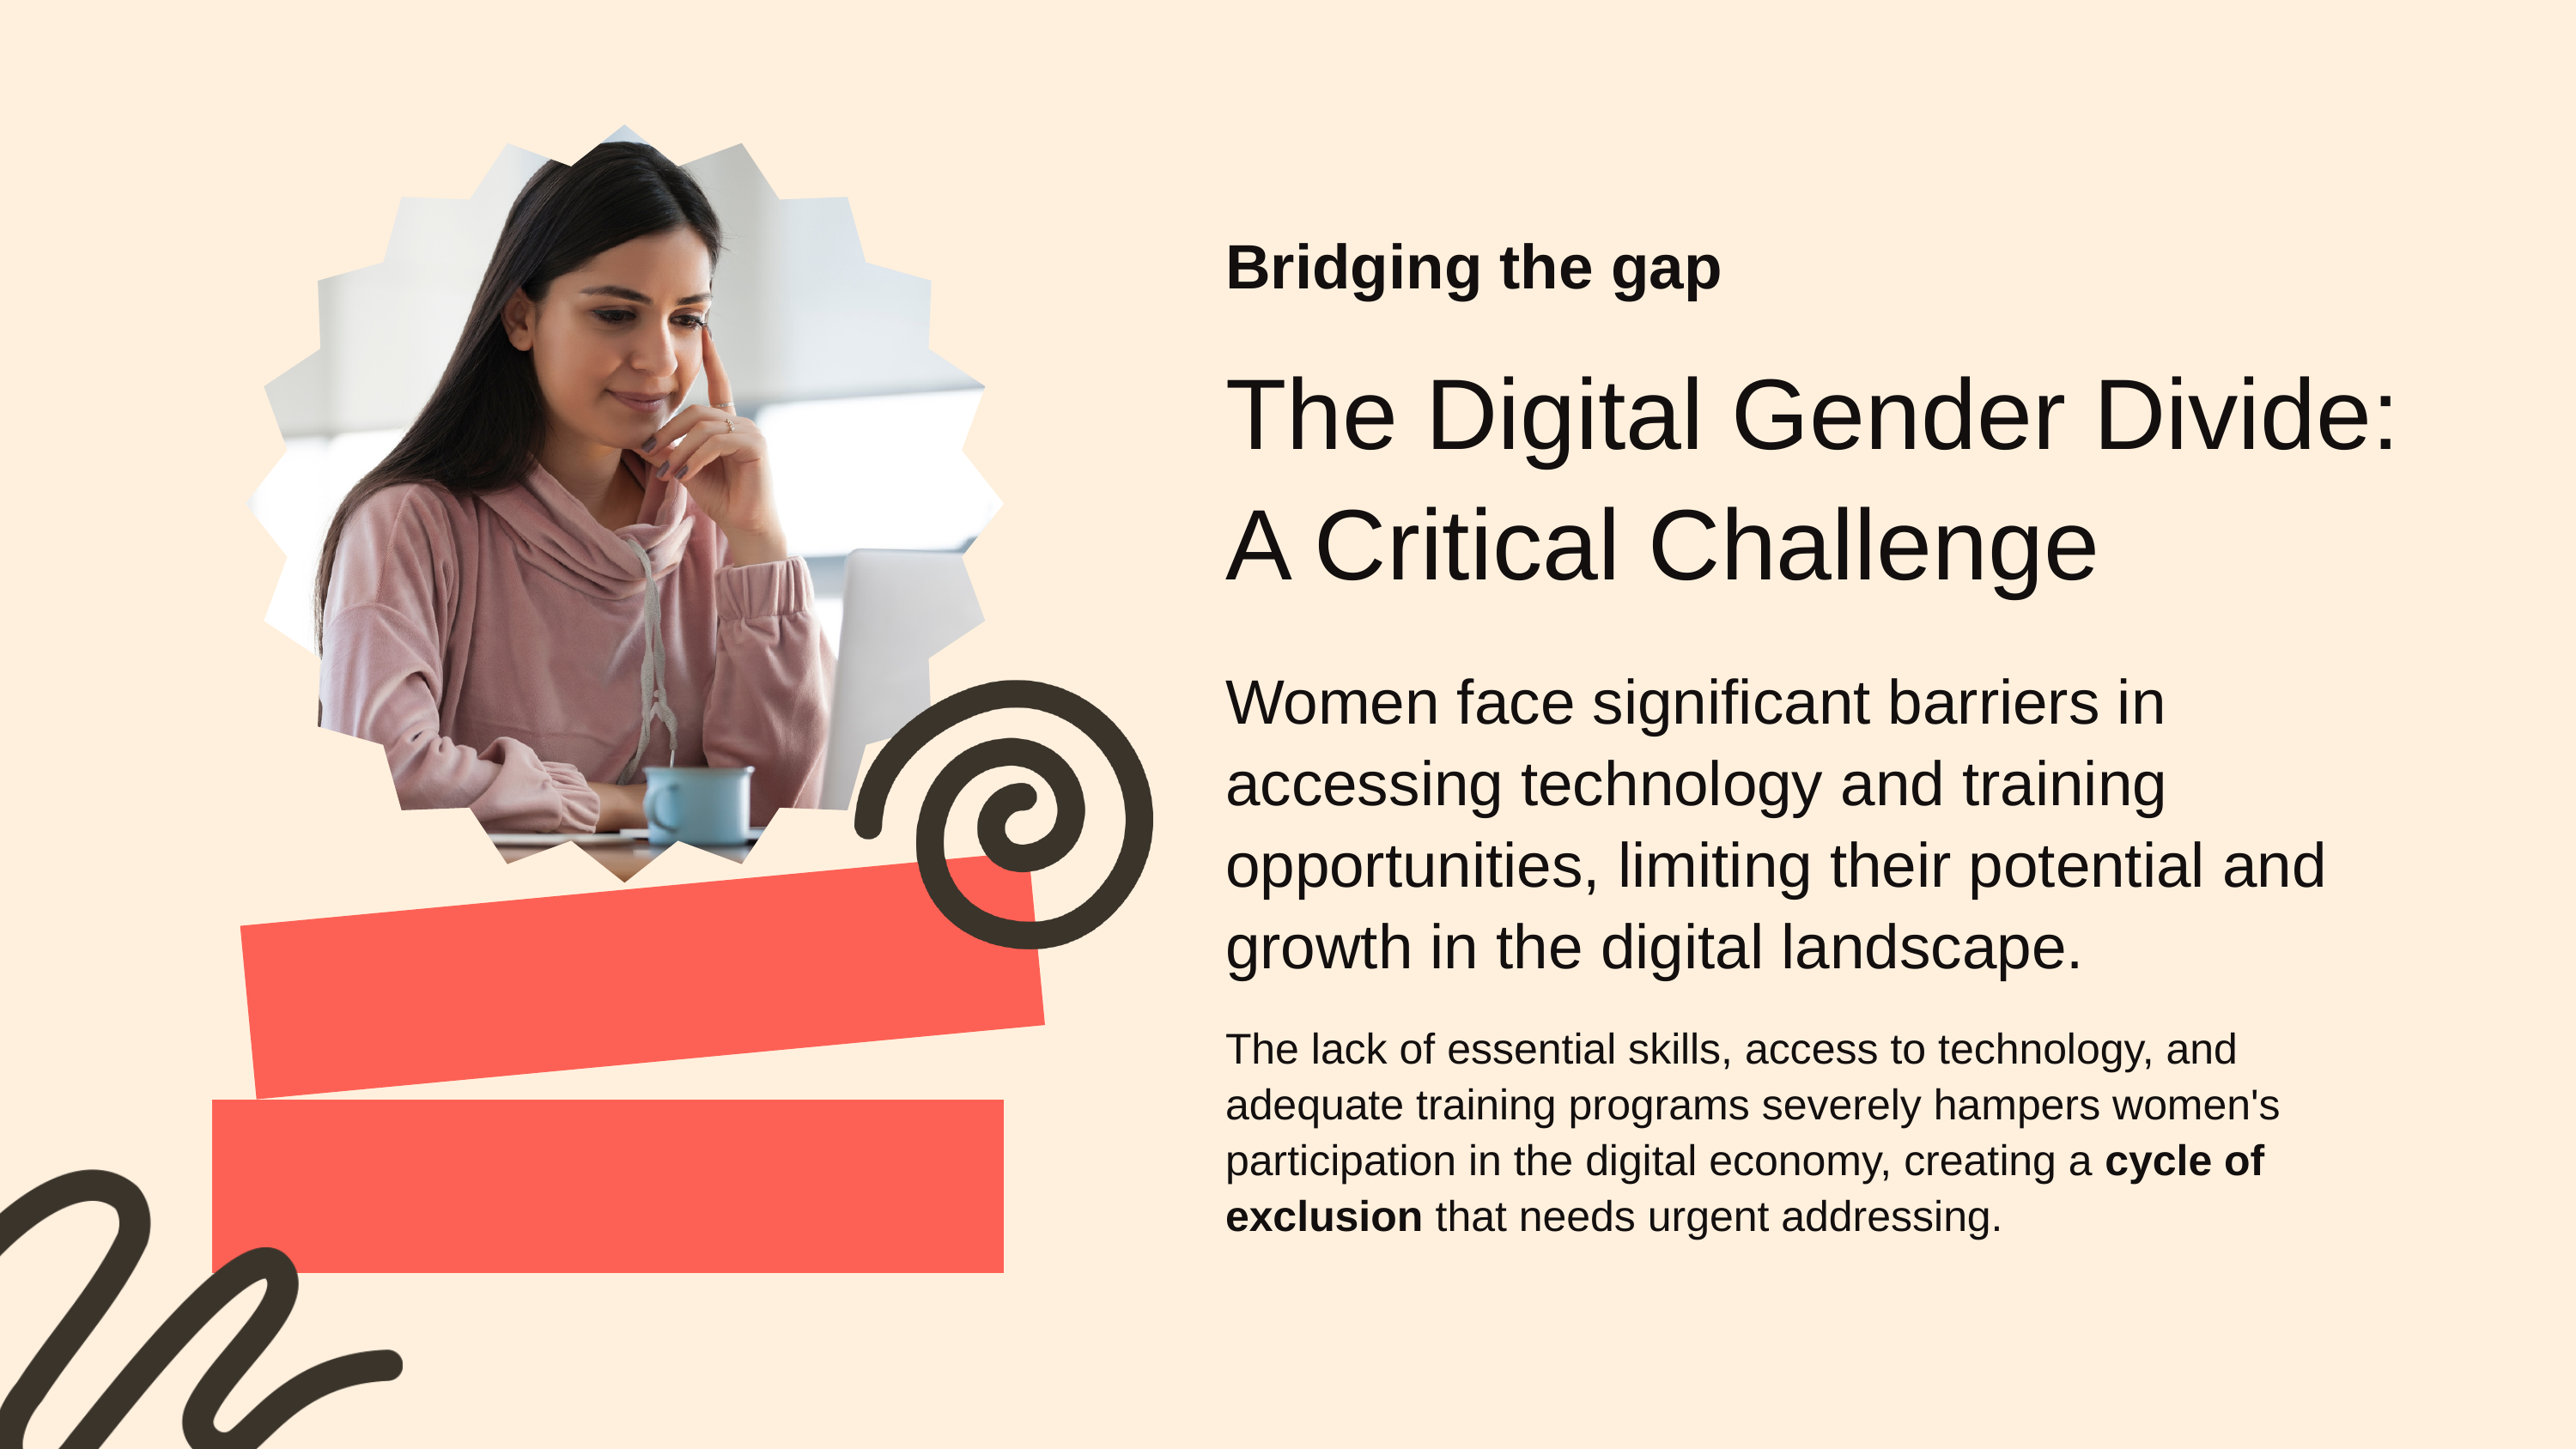

Bridging the gap
The Digital Gender Divide: A Critical Challenge
Women face significant barriers in accessing technology and training opportunities, limiting their potential and growth in the digital landscape.
The lack of essential skills, access to technology, and adequate training programs severely hampers women's participation in the digital economy, creating a cycle of exclusion that needs urgent addressing.